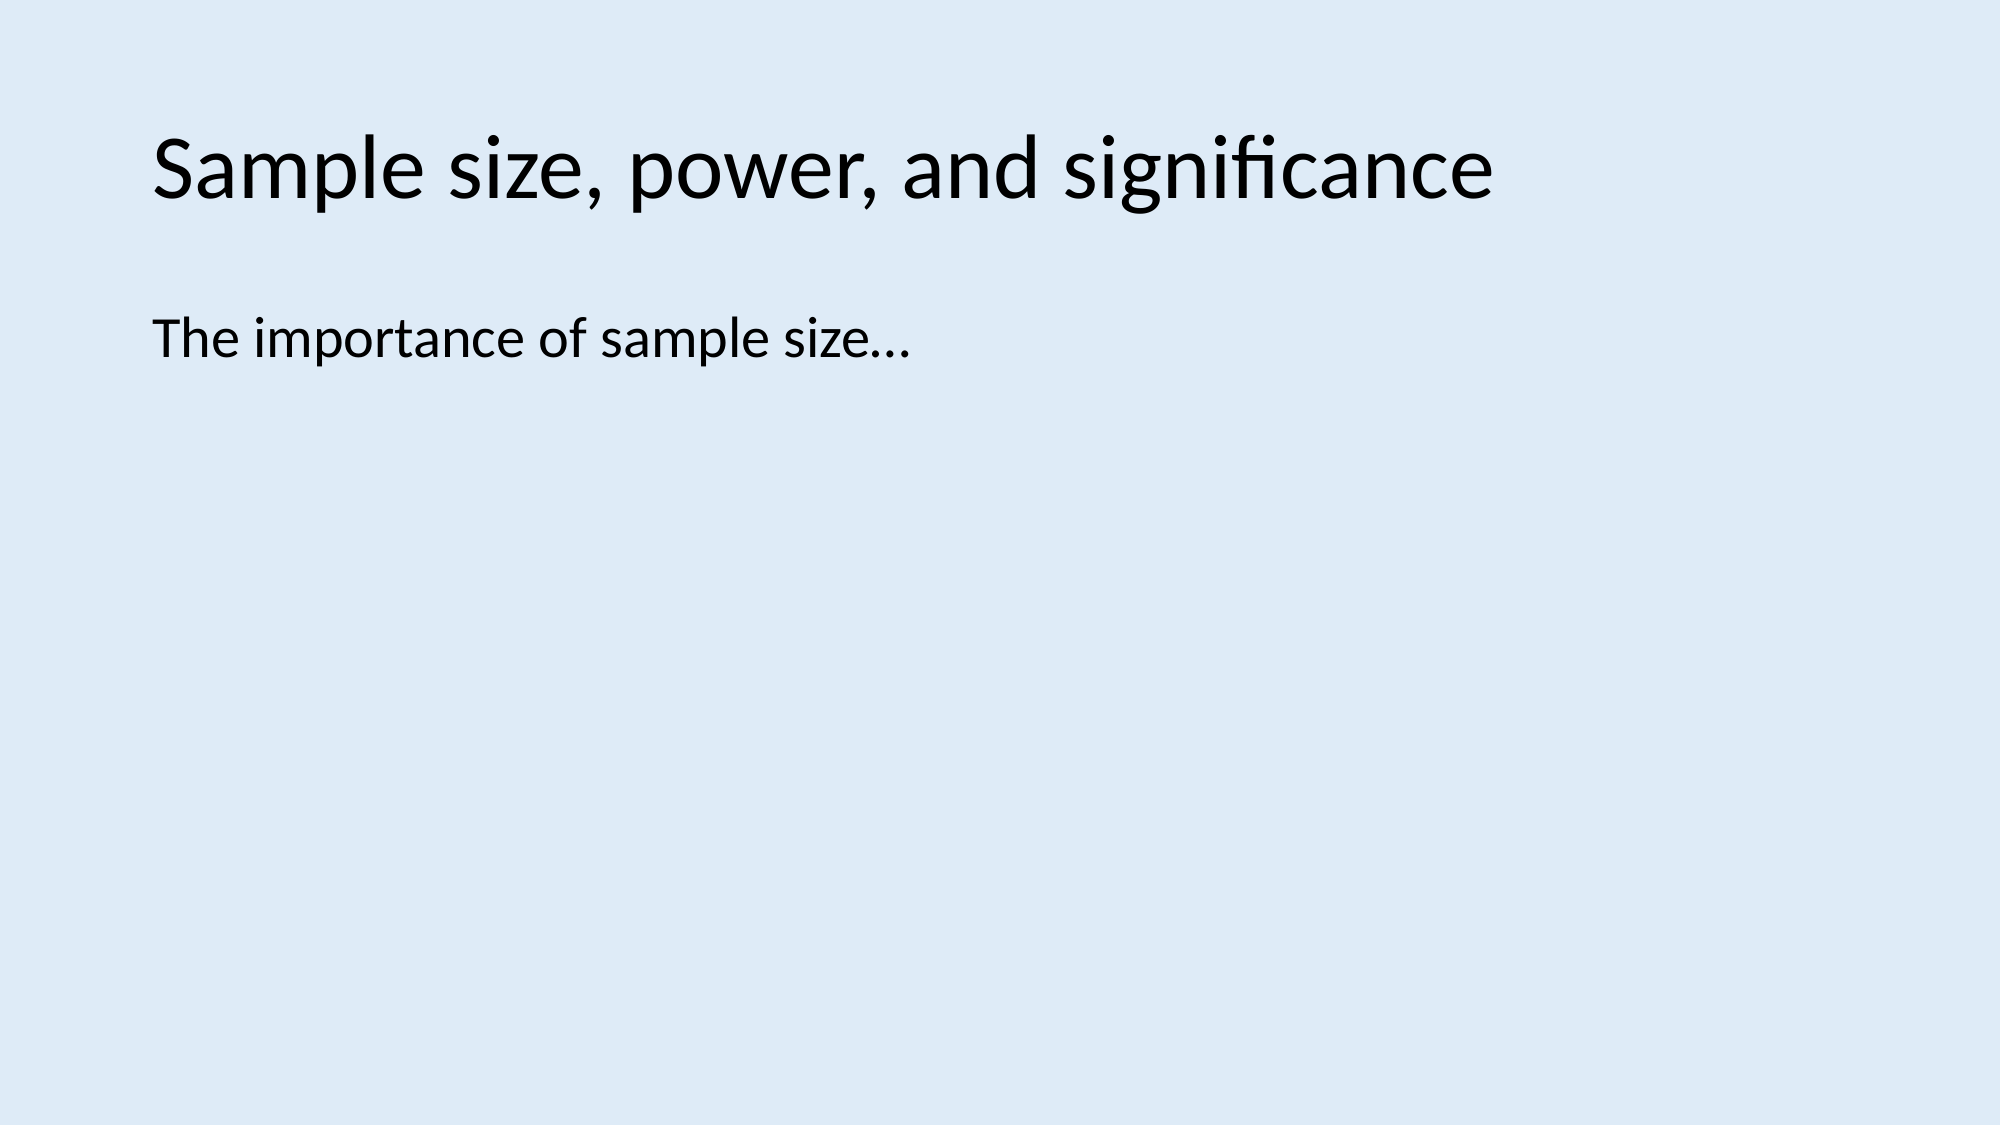

# Sample size, power, and significance
The importance of sample size…